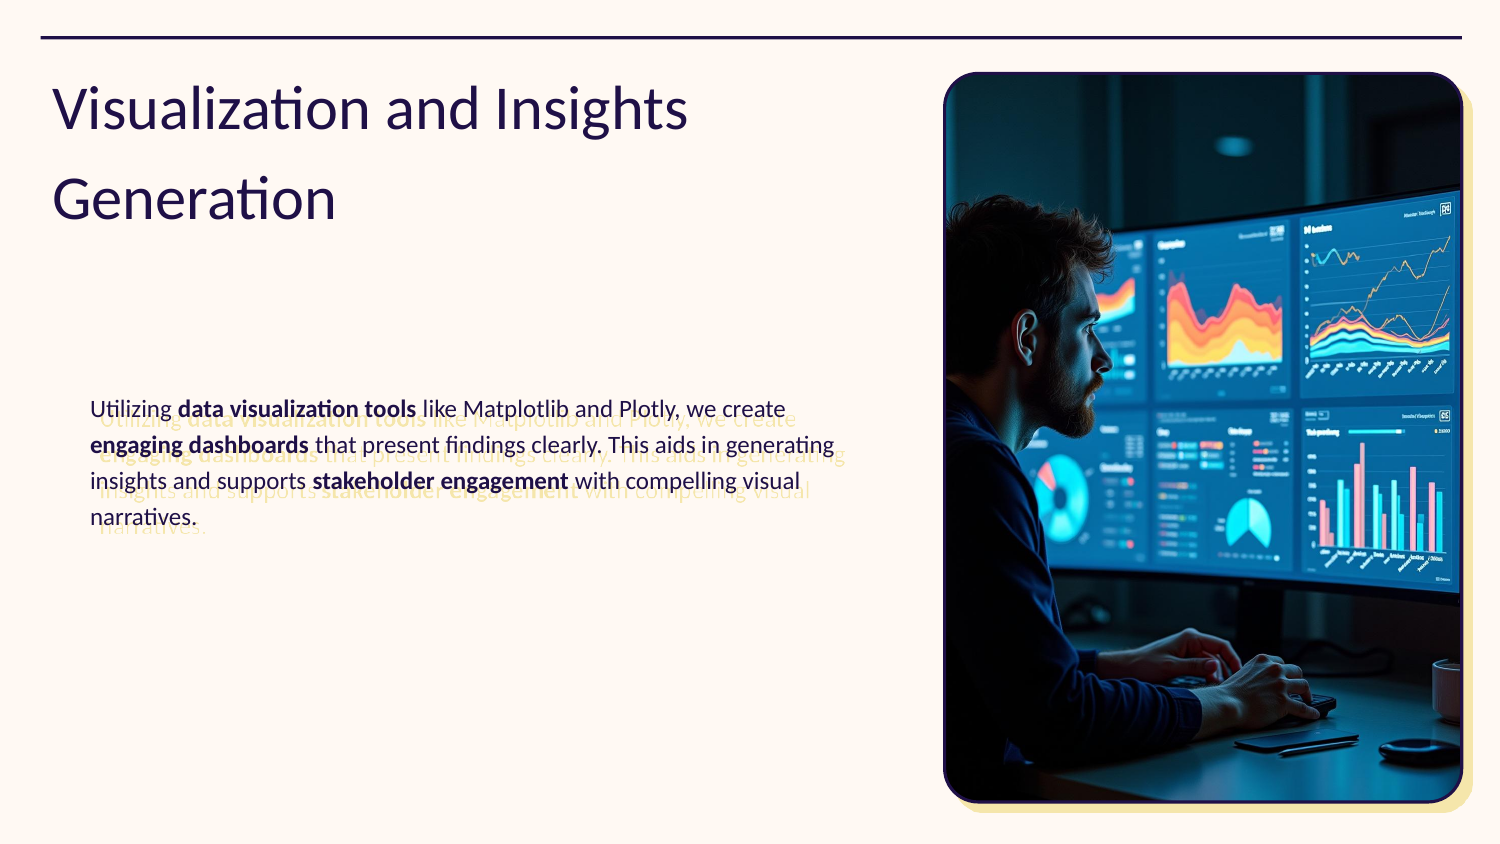

# Visualization and Insights Generation

Utilizing data visualization tools like Matplotlib and Plotly, we create engaging dashboards that present findings clearly. This aids in generating insights and supports stakeholder engagement with compelling visual narratives.